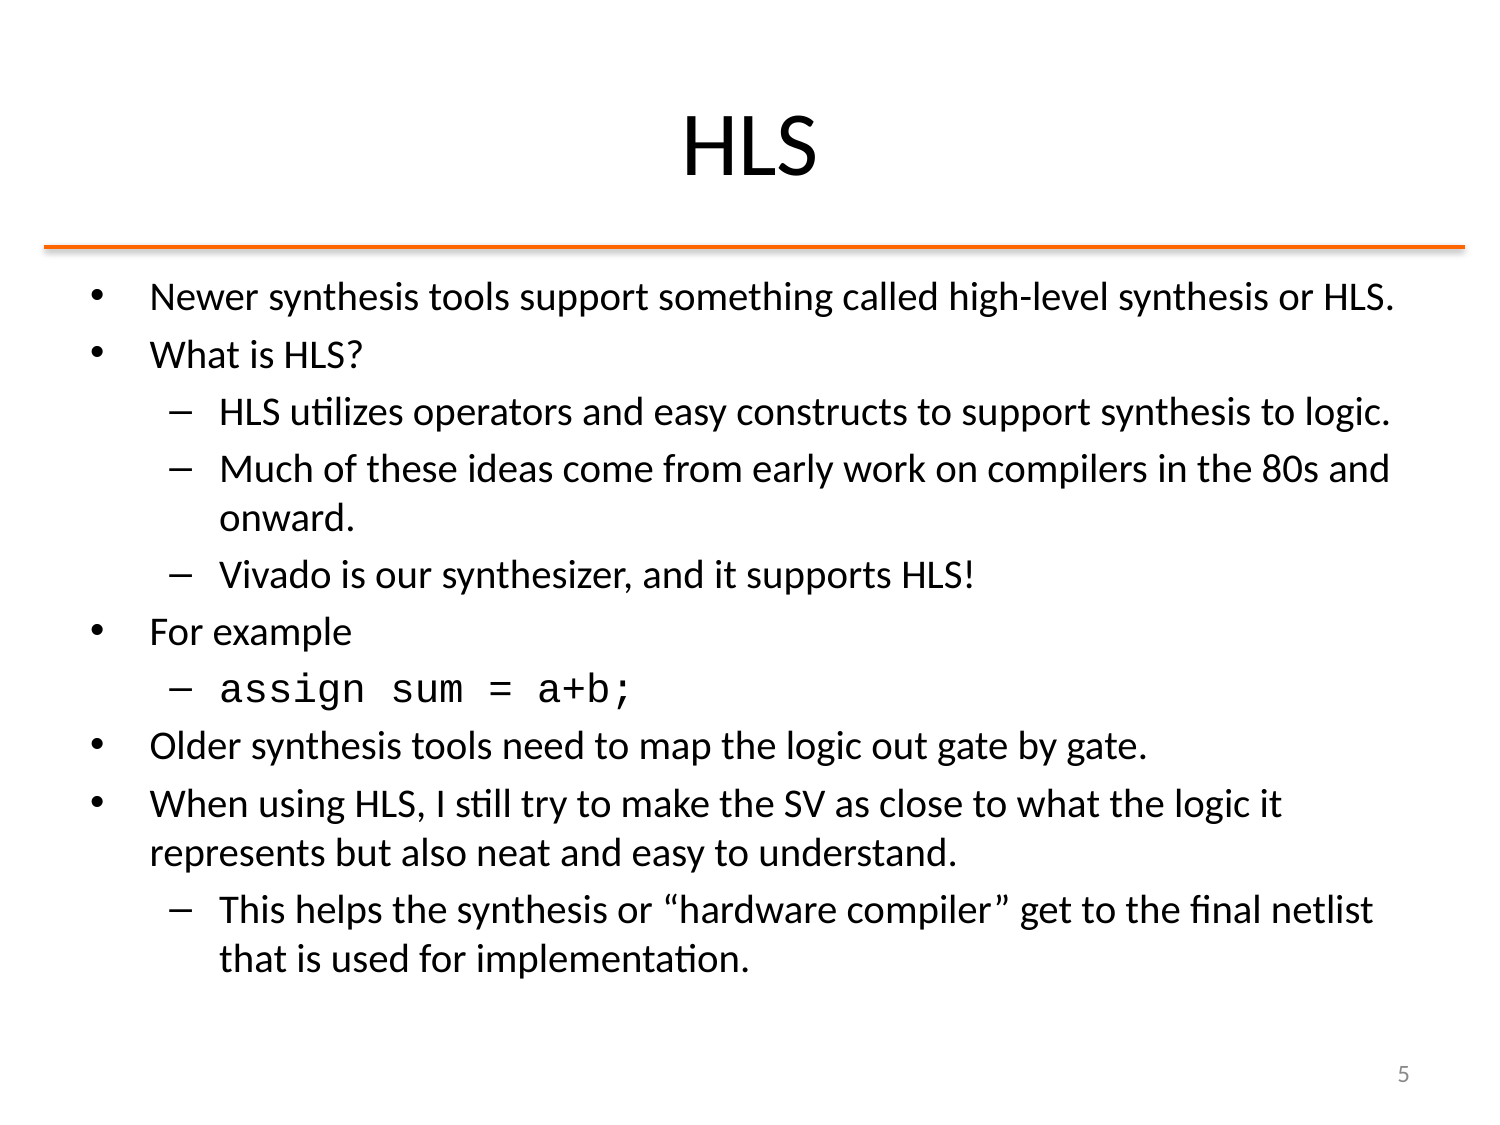

# HLS
Newer synthesis tools support something called high-level synthesis or HLS.
What is HLS?
HLS utilizes operators and easy constructs to support synthesis to logic.
Much of these ideas come from early work on compilers in the 80s and onward.
Vivado is our synthesizer, and it supports HLS!
For example
assign sum = a+b;
Older synthesis tools need to map the logic out gate by gate.
When using HLS, I still try to make the SV as close to what the logic it represents but also neat and easy to understand.
This helps the synthesis or “hardware compiler” get to the final netlist that is used for implementation.
5